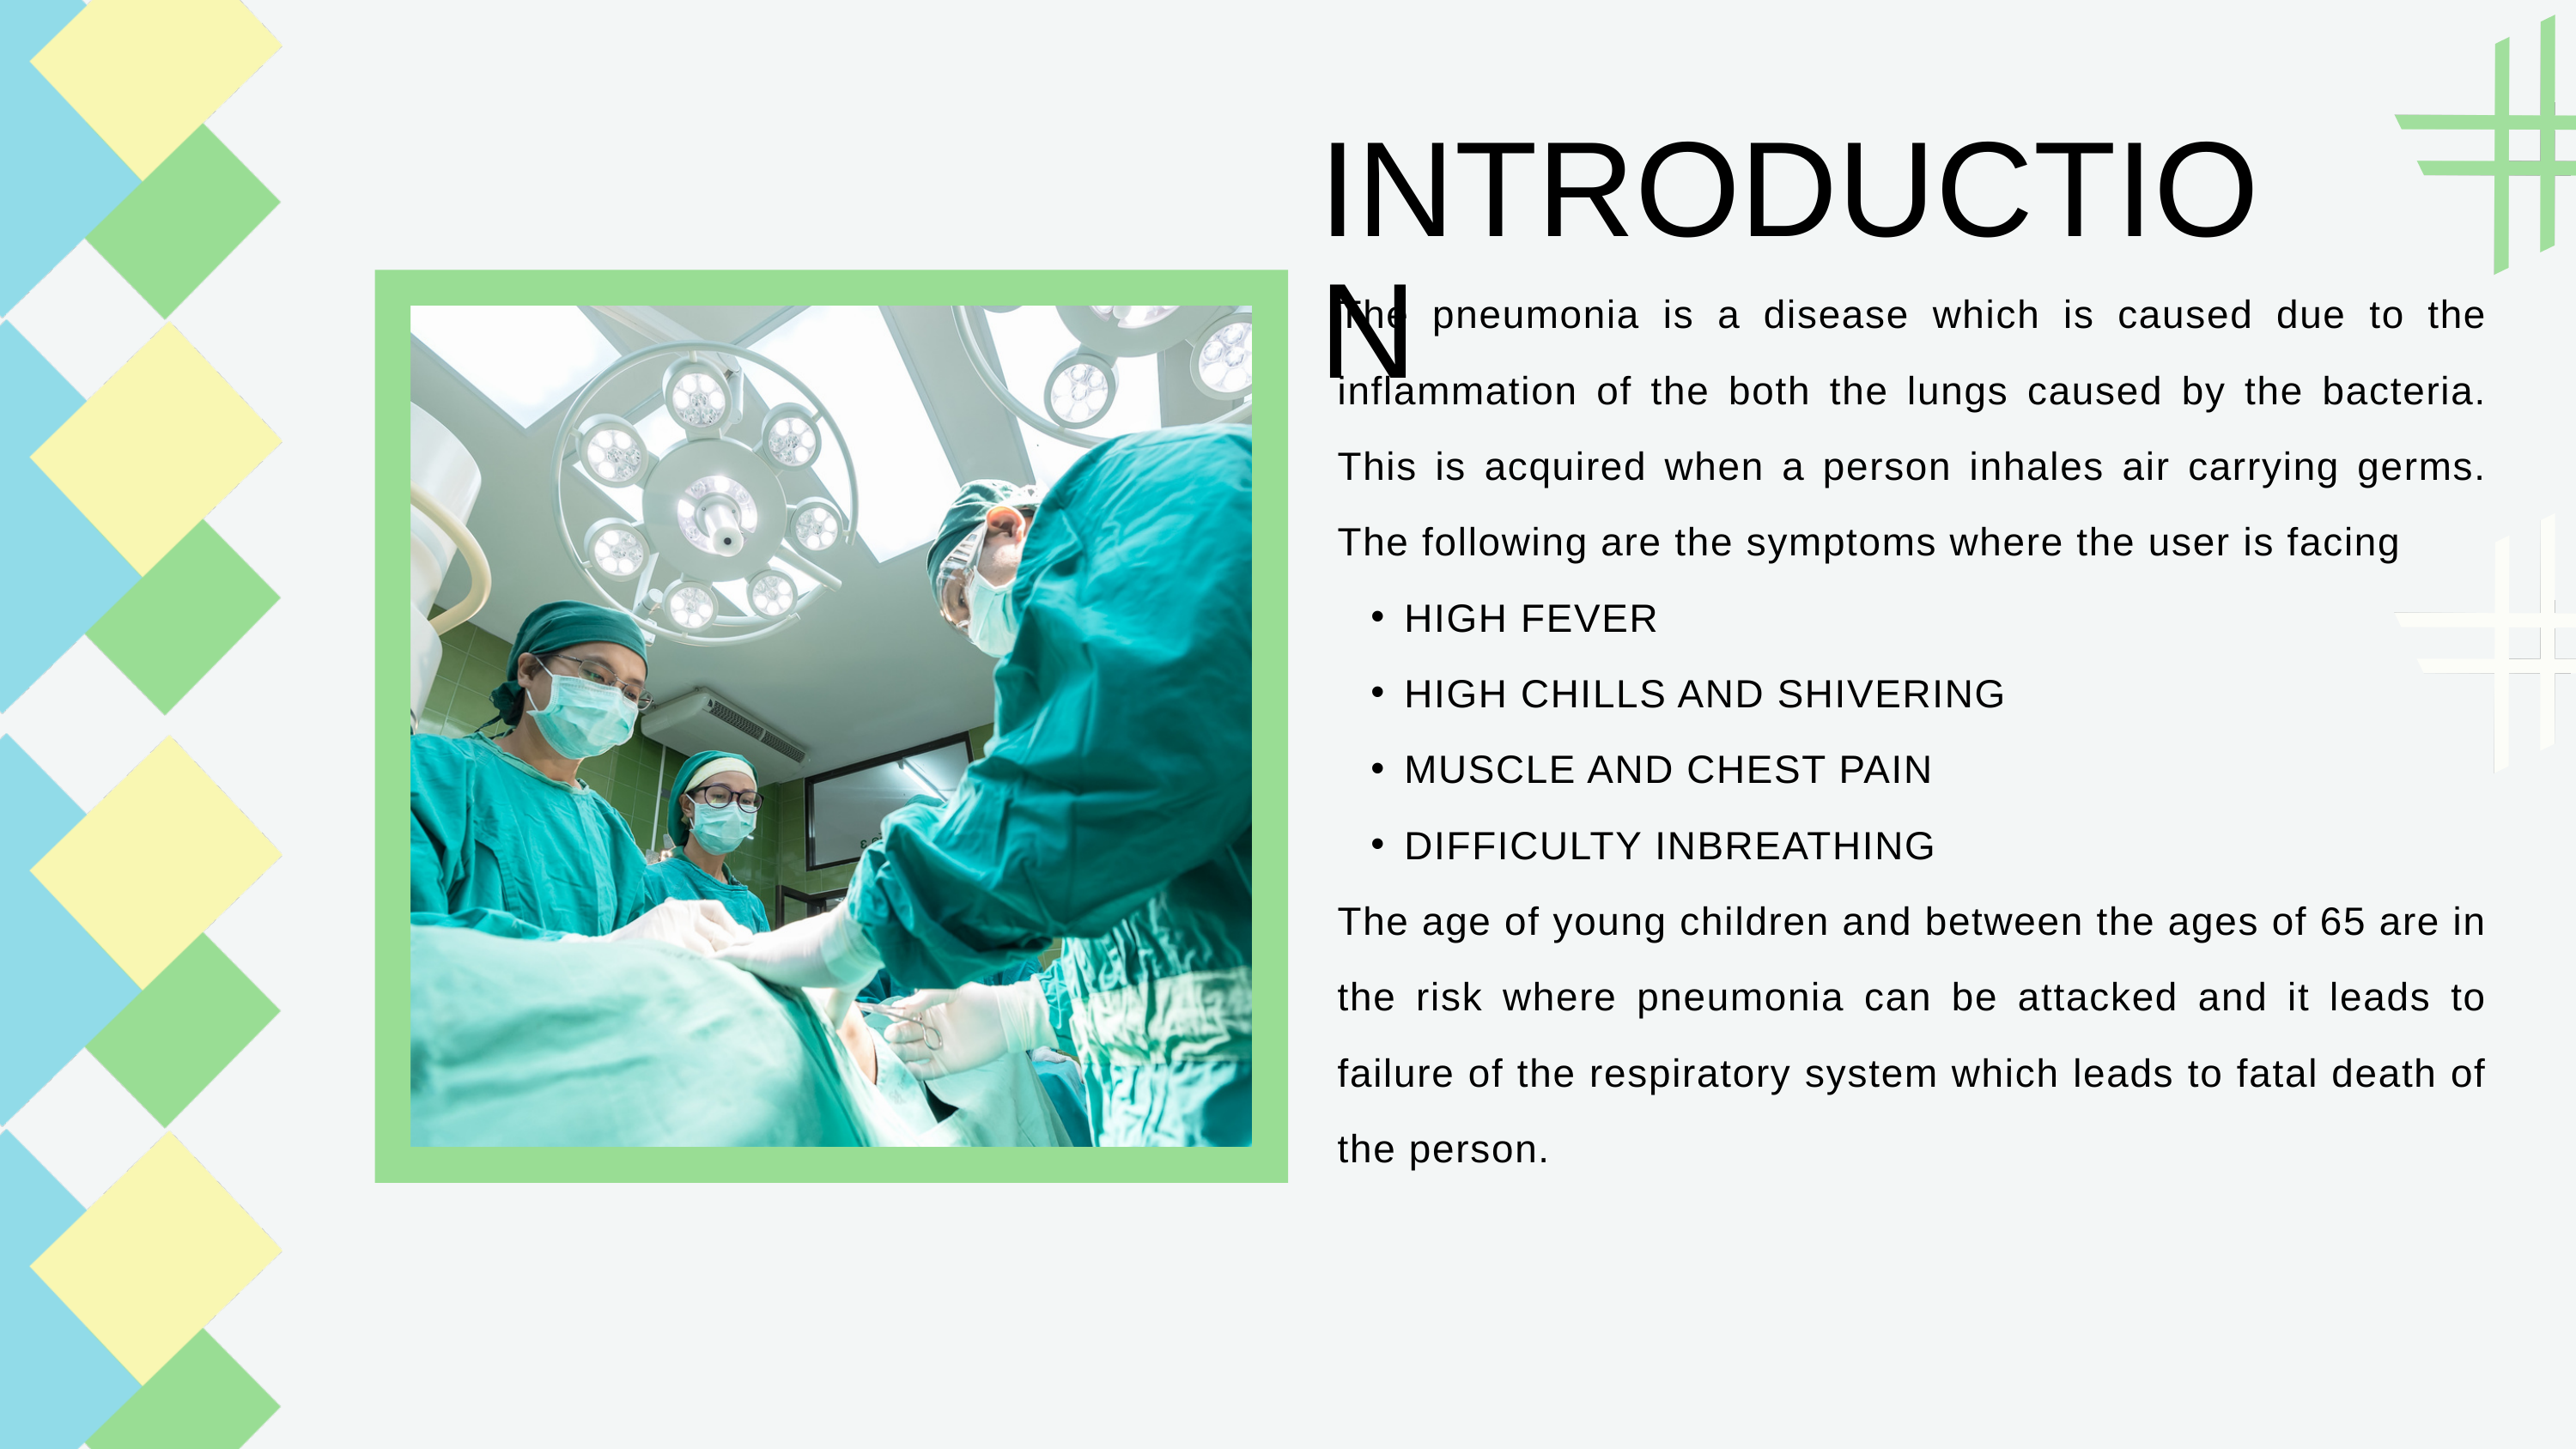

INTRODUCTION
The pneumonia is a disease which is caused due to the inflammation of the both the lungs caused by the bacteria. This is acquired when a person inhales air carrying germs. The following are the symptoms where the user is facing
HIGH FEVER
HIGH CHILLS AND SHIVERING
MUSCLE AND CHEST PAIN
DIFFICULTY INBREATHING
The age of young children and between the ages of 65 are in the risk where pneumonia can be attacked and it leads to failure of the respiratory system which leads to fatal death of the person.